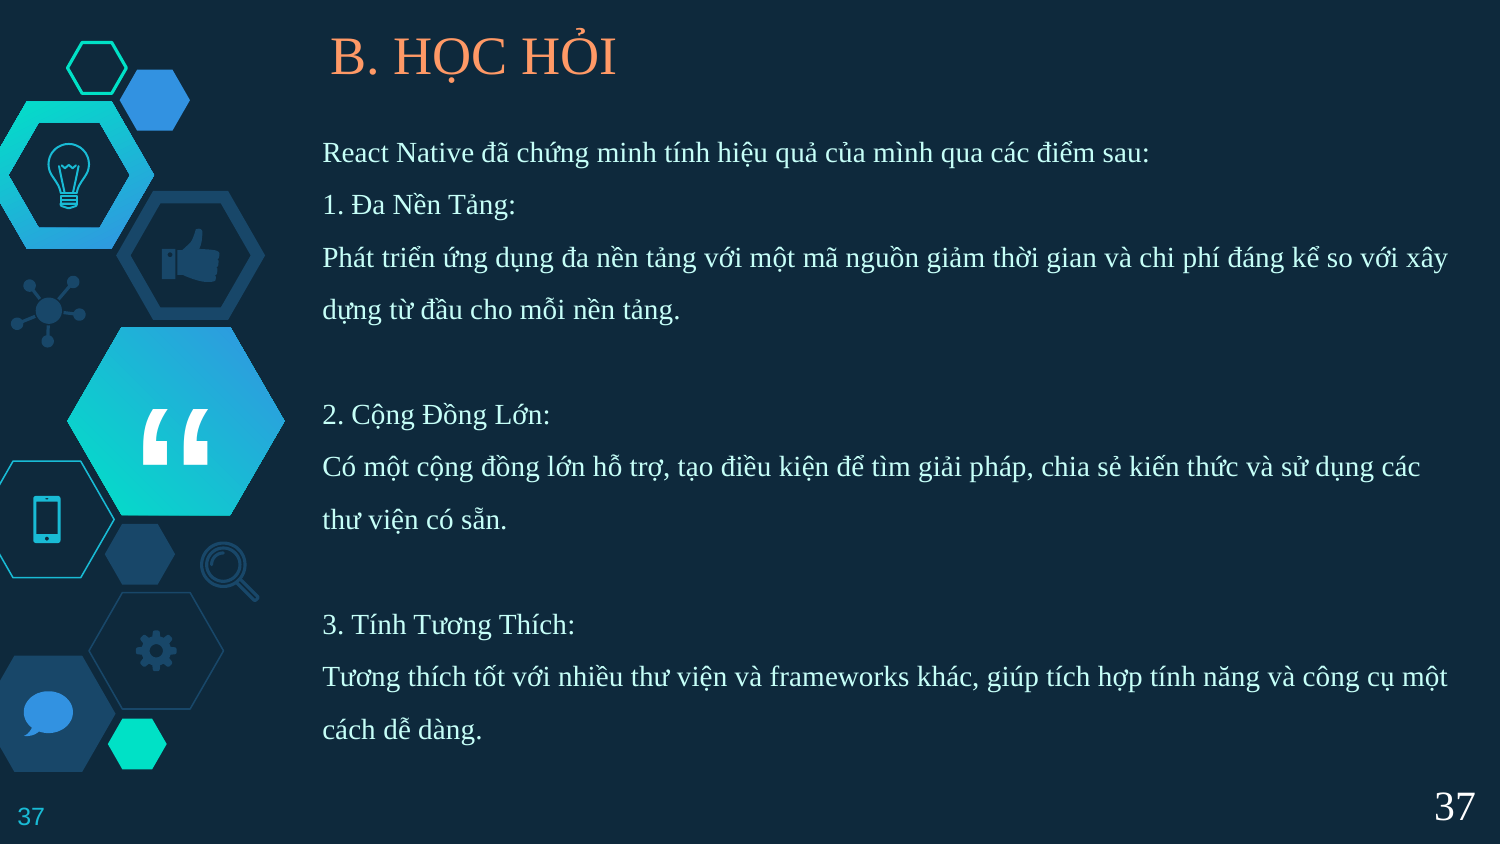

B. HỌC HỎI
React Native đã chứng minh tính hiệu quả của mình qua các điểm sau:
1. Đa Nền Tảng:
Phát triển ứng dụng đa nền tảng với một mã nguồn giảm thời gian và chi phí đáng kể so với xây dựng từ đầu cho mỗi nền tảng.

2. Cộng Đồng Lớn:
Có một cộng đồng lớn hỗ trợ, tạo điều kiện để tìm giải pháp, chia sẻ kiến thức và sử dụng các thư viện có sẵn.

3. Tính Tương Thích:
Tương thích tốt với nhiều thư viện và frameworks khác, giúp tích hợp tính năng và công cụ một cách dễ dàng.

37
37